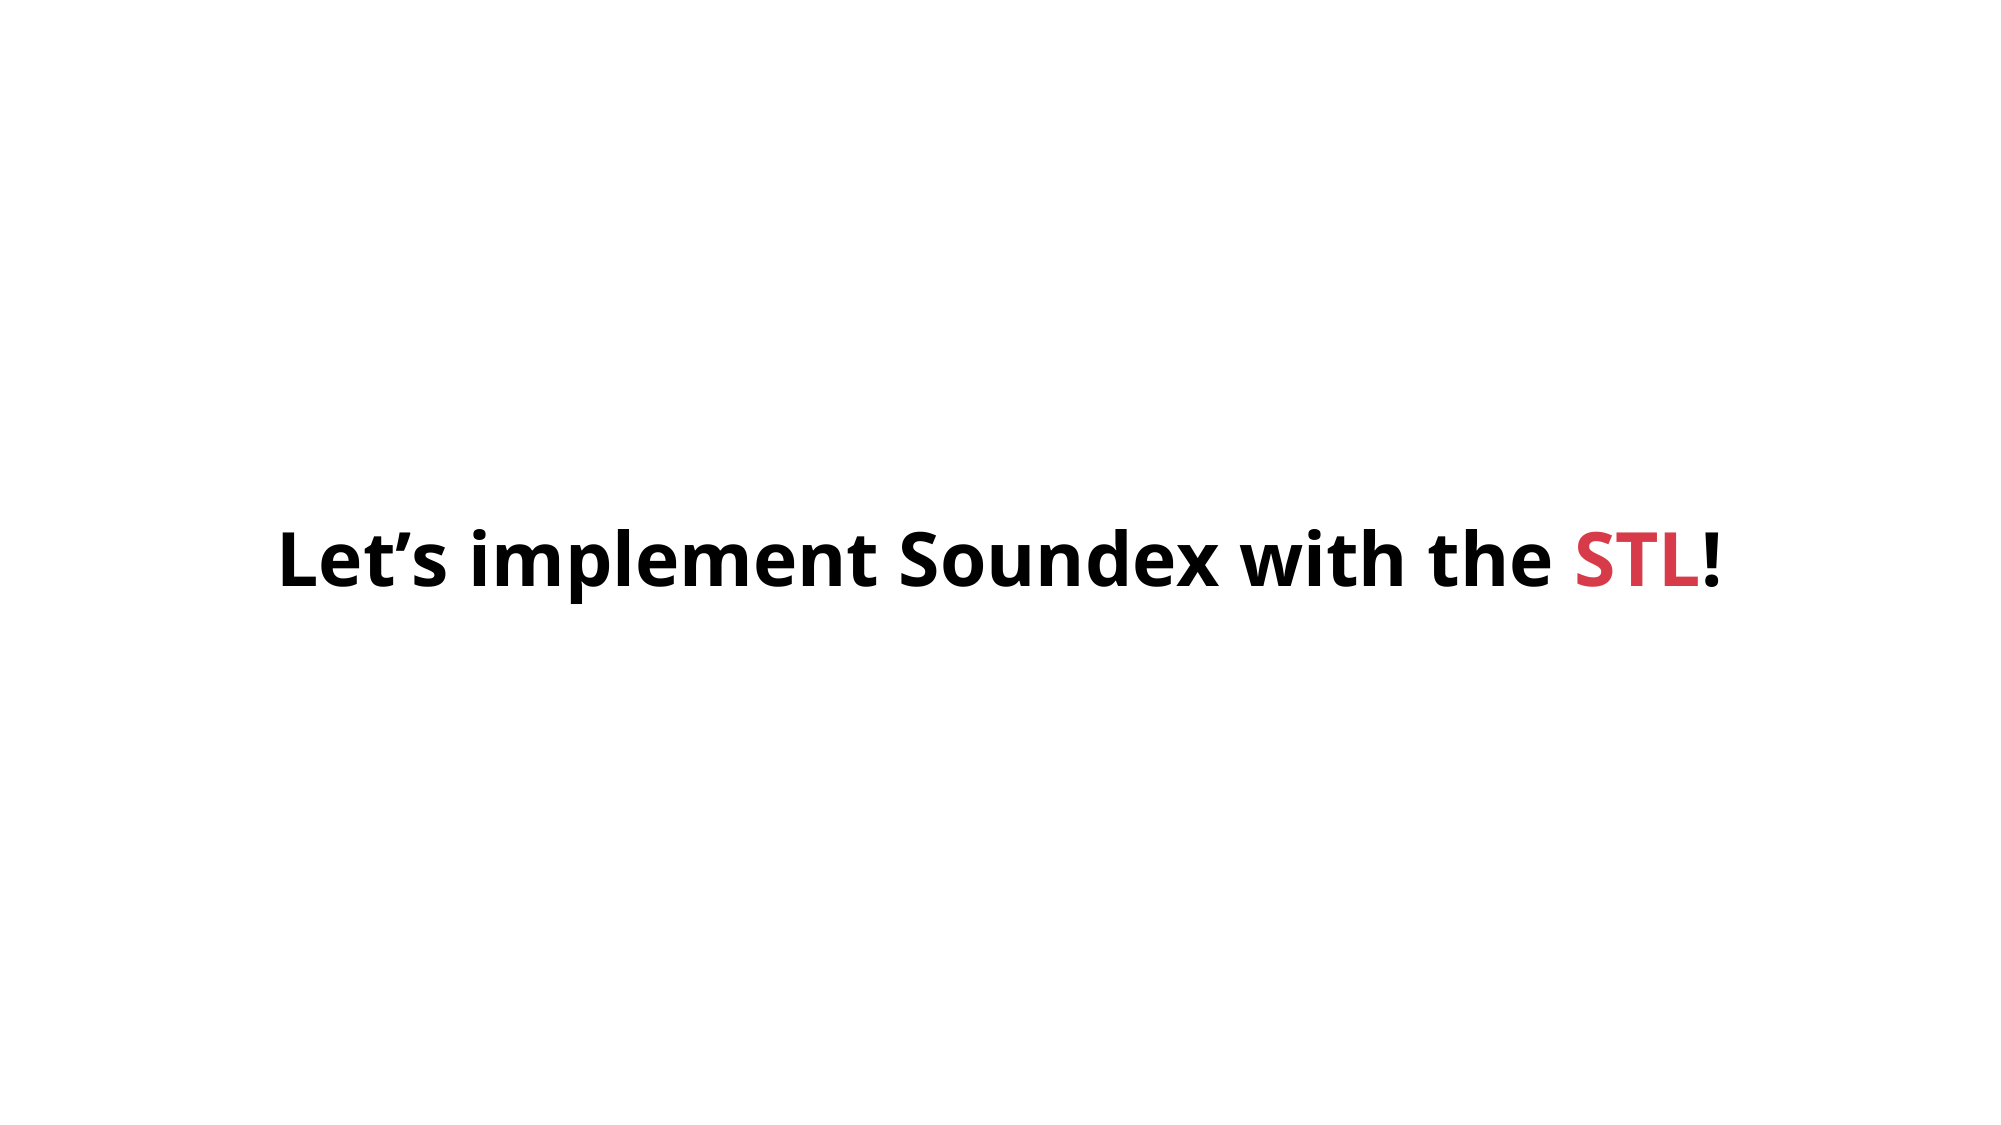

# Let’s implement Soundex with the STL!